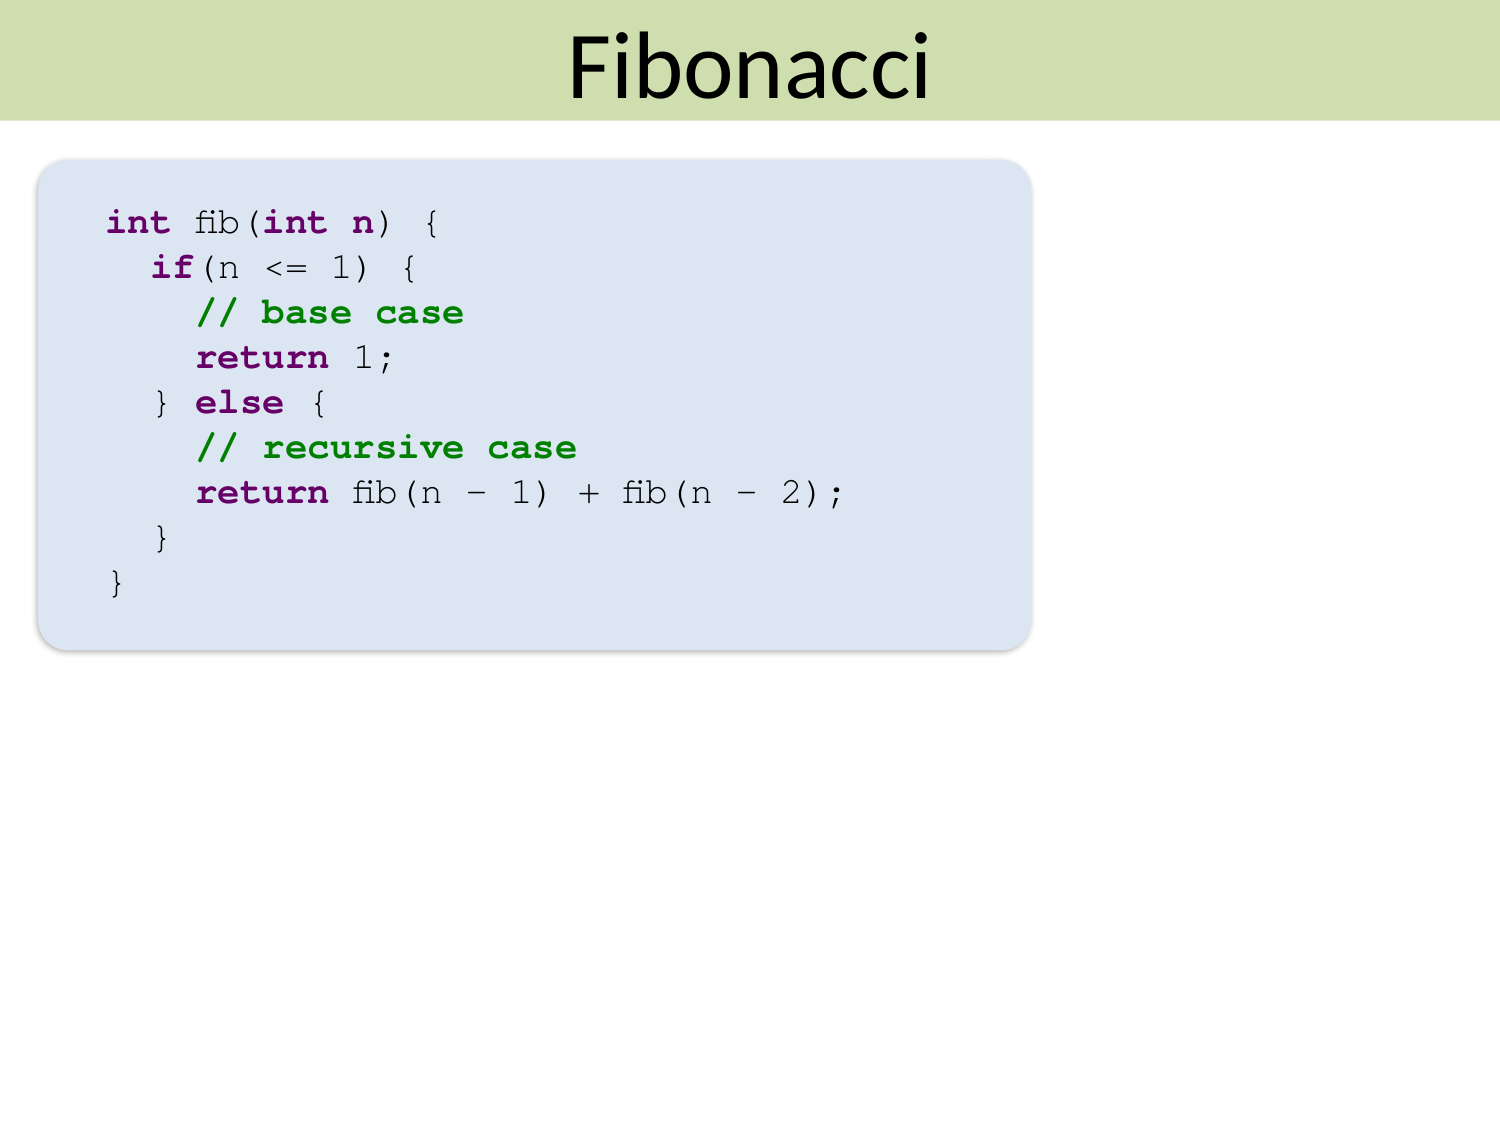

Fibonacci

int fib(int n) {
  if(n <= 1) {
    // base case
    return 1;
  } else {
    // recursive case
    return fib(n – 1) + fib(n – 2);
  }
}